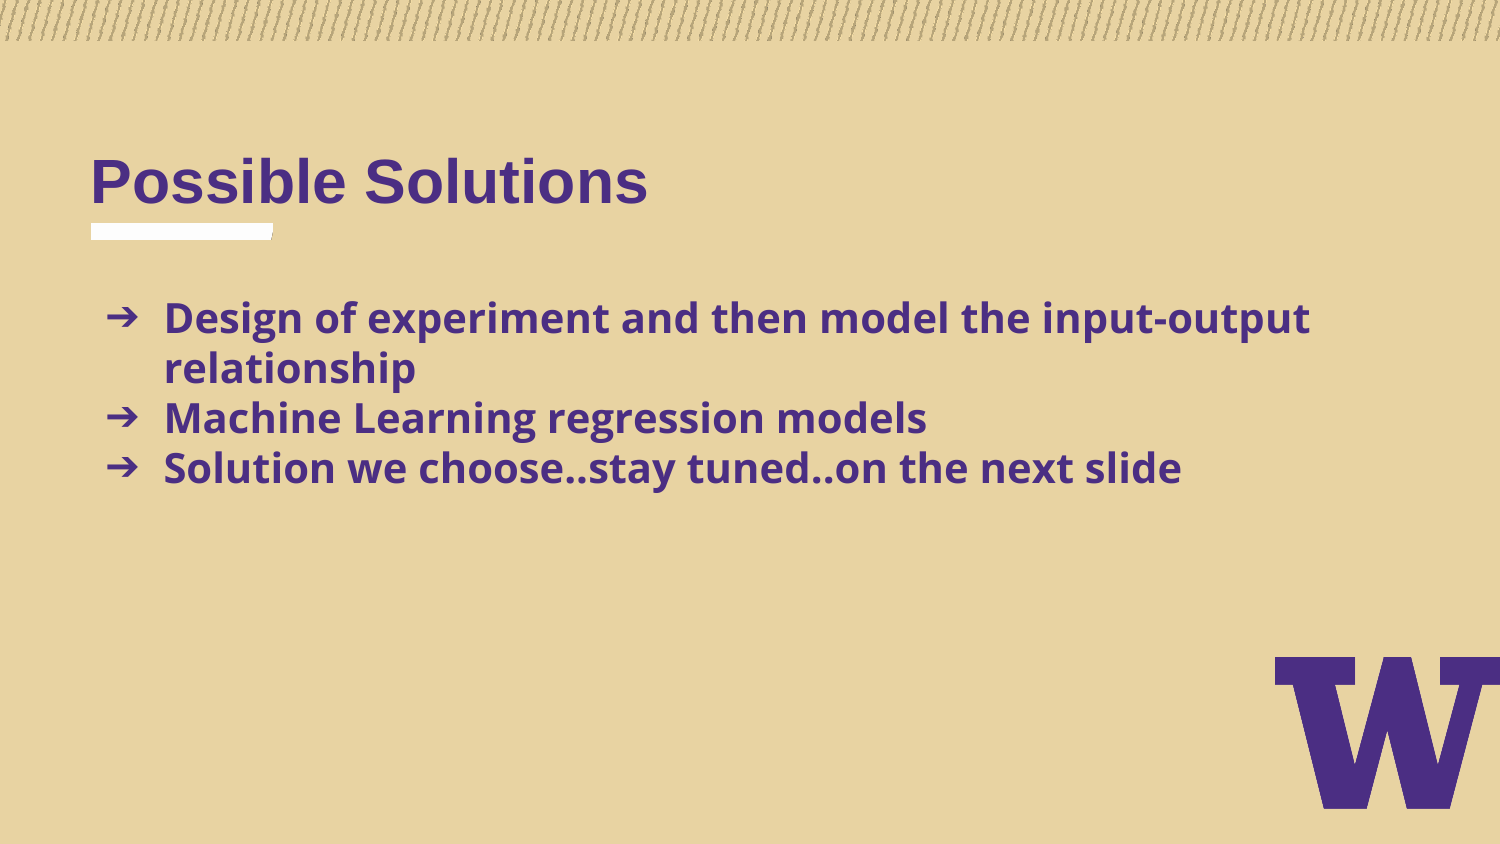

# Possible Solutions
Design of experiment and then model the input-output relationship
Machine Learning regression models
Solution we choose..stay tuned..on the next slide